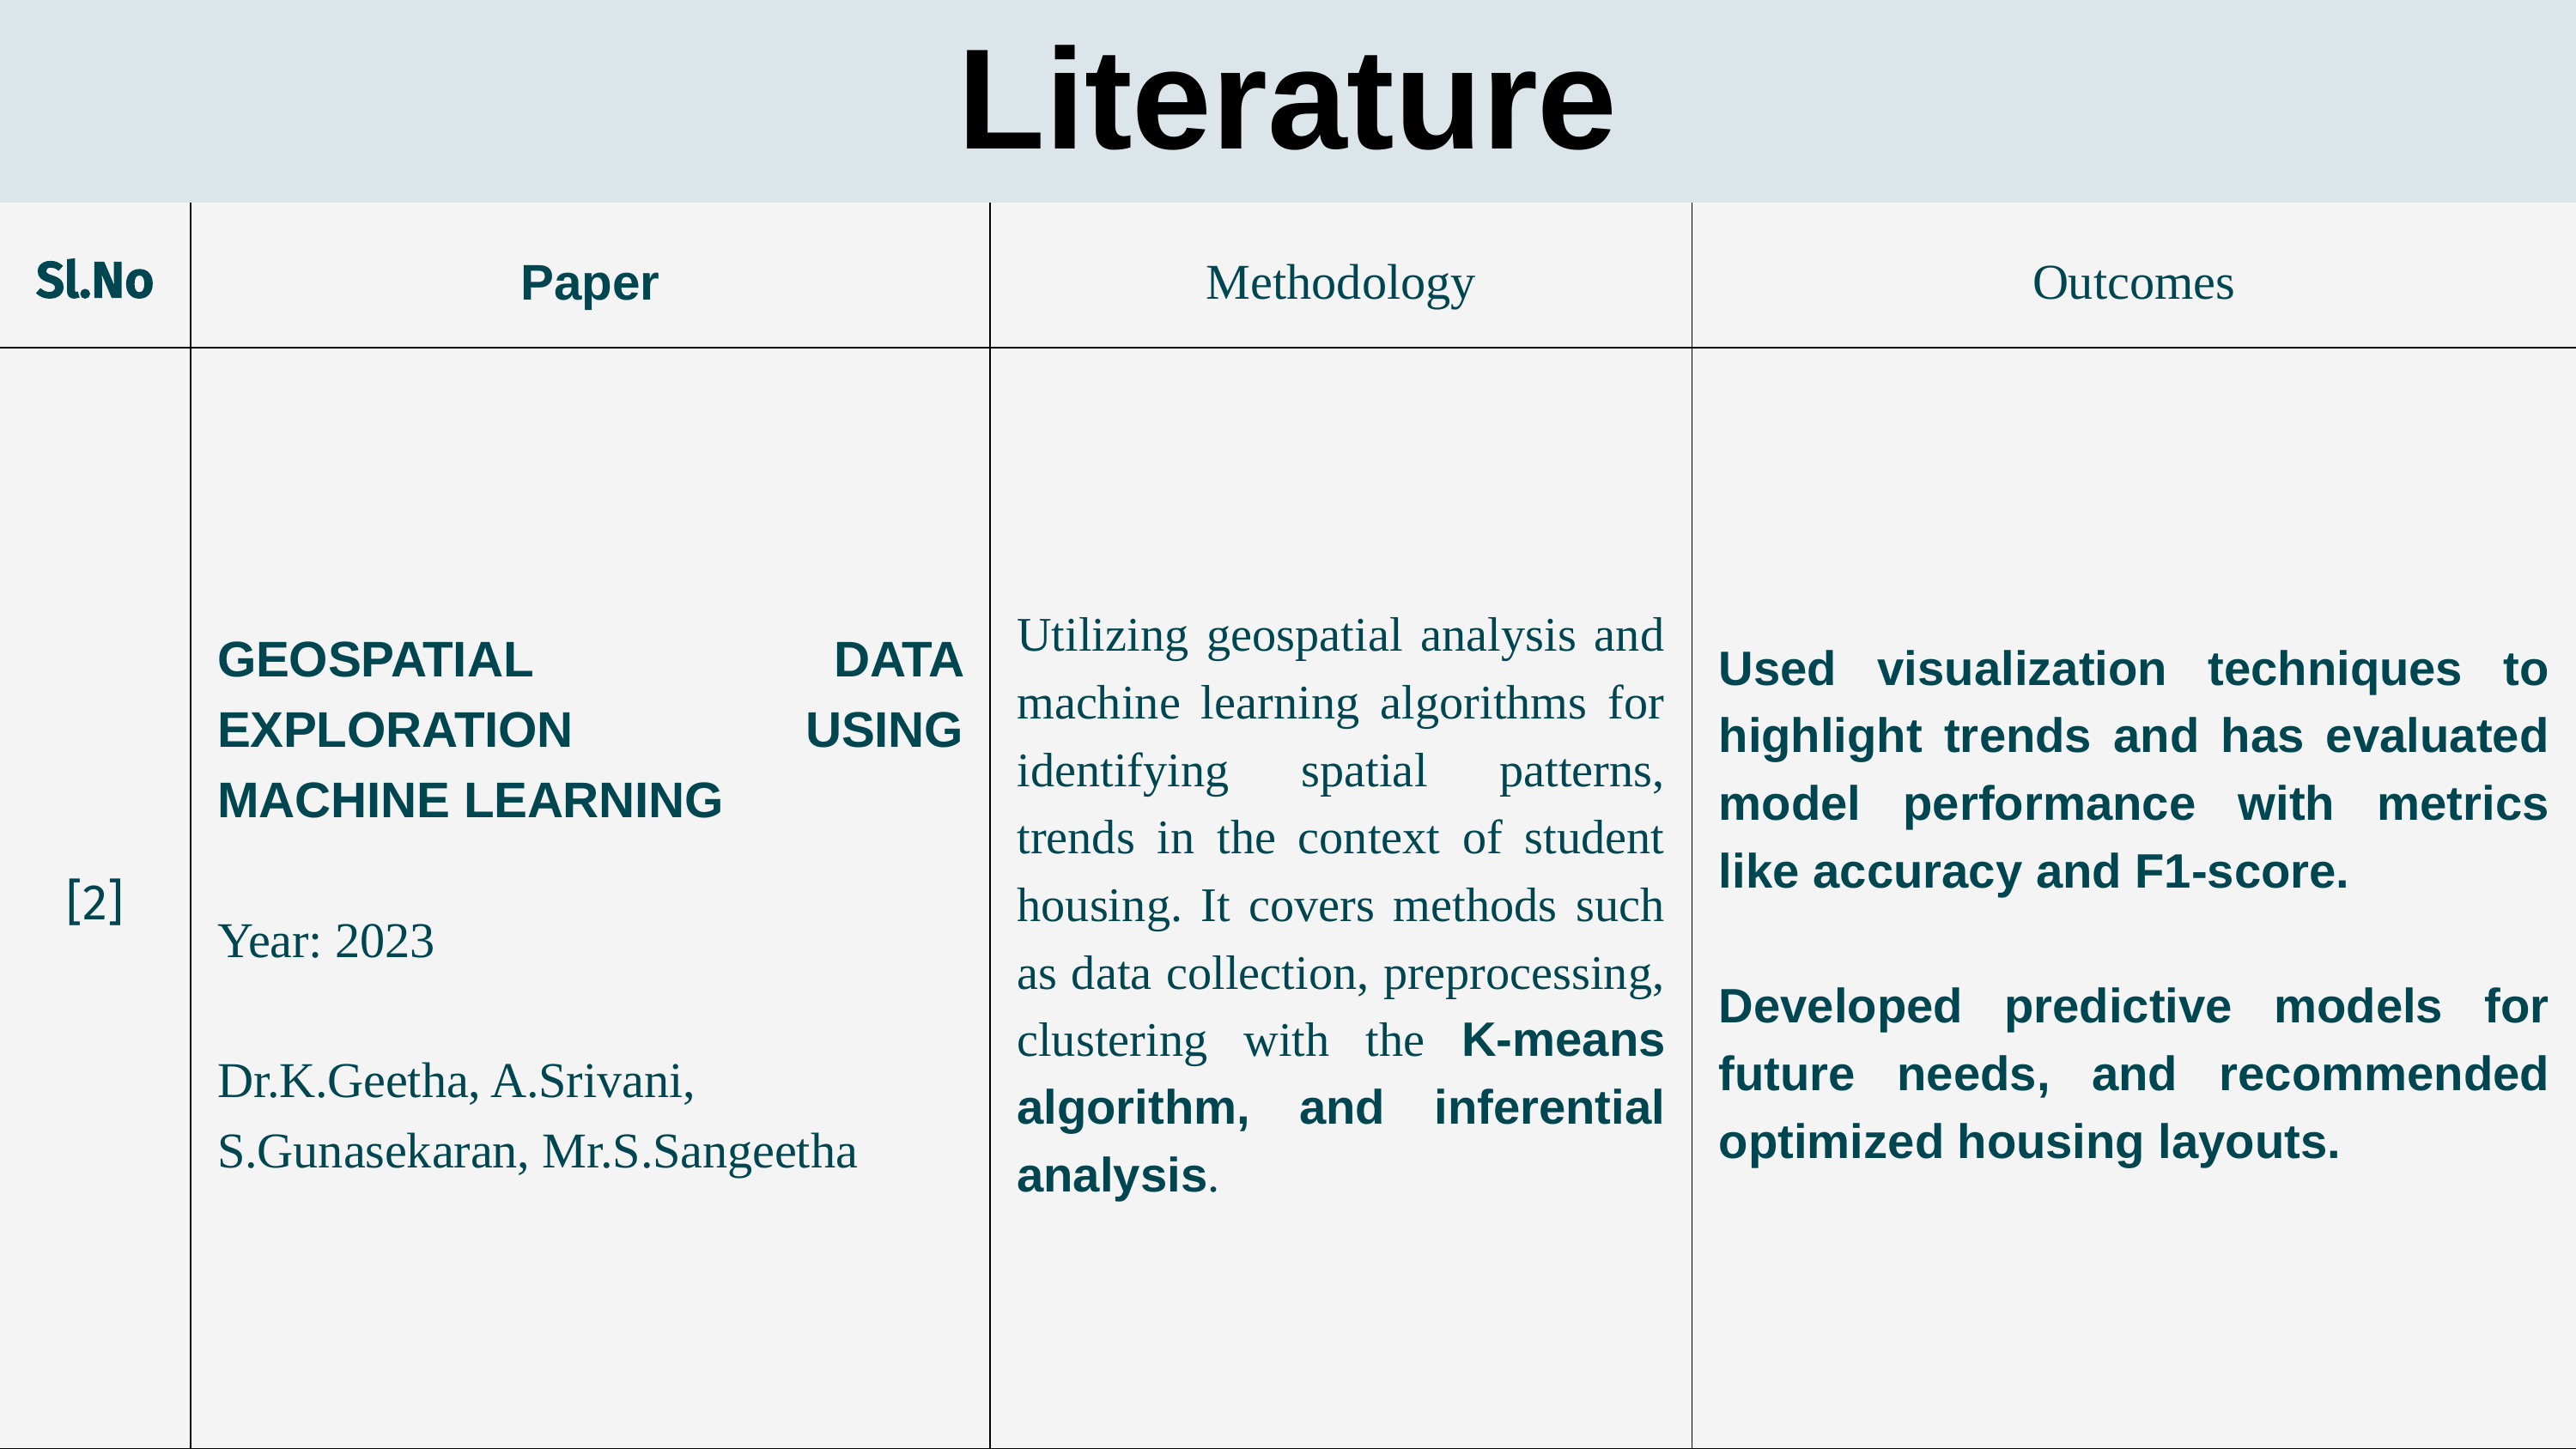

Literature Survey
| Sl.No | Paper | Methodology | Outcomes |
| --- | --- | --- | --- |
| [2] | GEOSPATIAL DATA EXPLORATION USING MACHINE LEARNING Year: 2023 Dr.K.Geetha, A.Srivani, S.Gunasekaran, Mr.S.Sangeetha | Utilizing geospatial analysis and machine learning algorithms for identifying spatial patterns, trends in the context of student housing. It covers methods such as data collection, preprocessing, clustering with the K-means algorithm, and inferential analysis. | Used visualization techniques to highlight trends and has evaluated model performance with metrics like accuracy and F1-score. Developed predictive models for future needs, and recommended optimized housing layouts. |